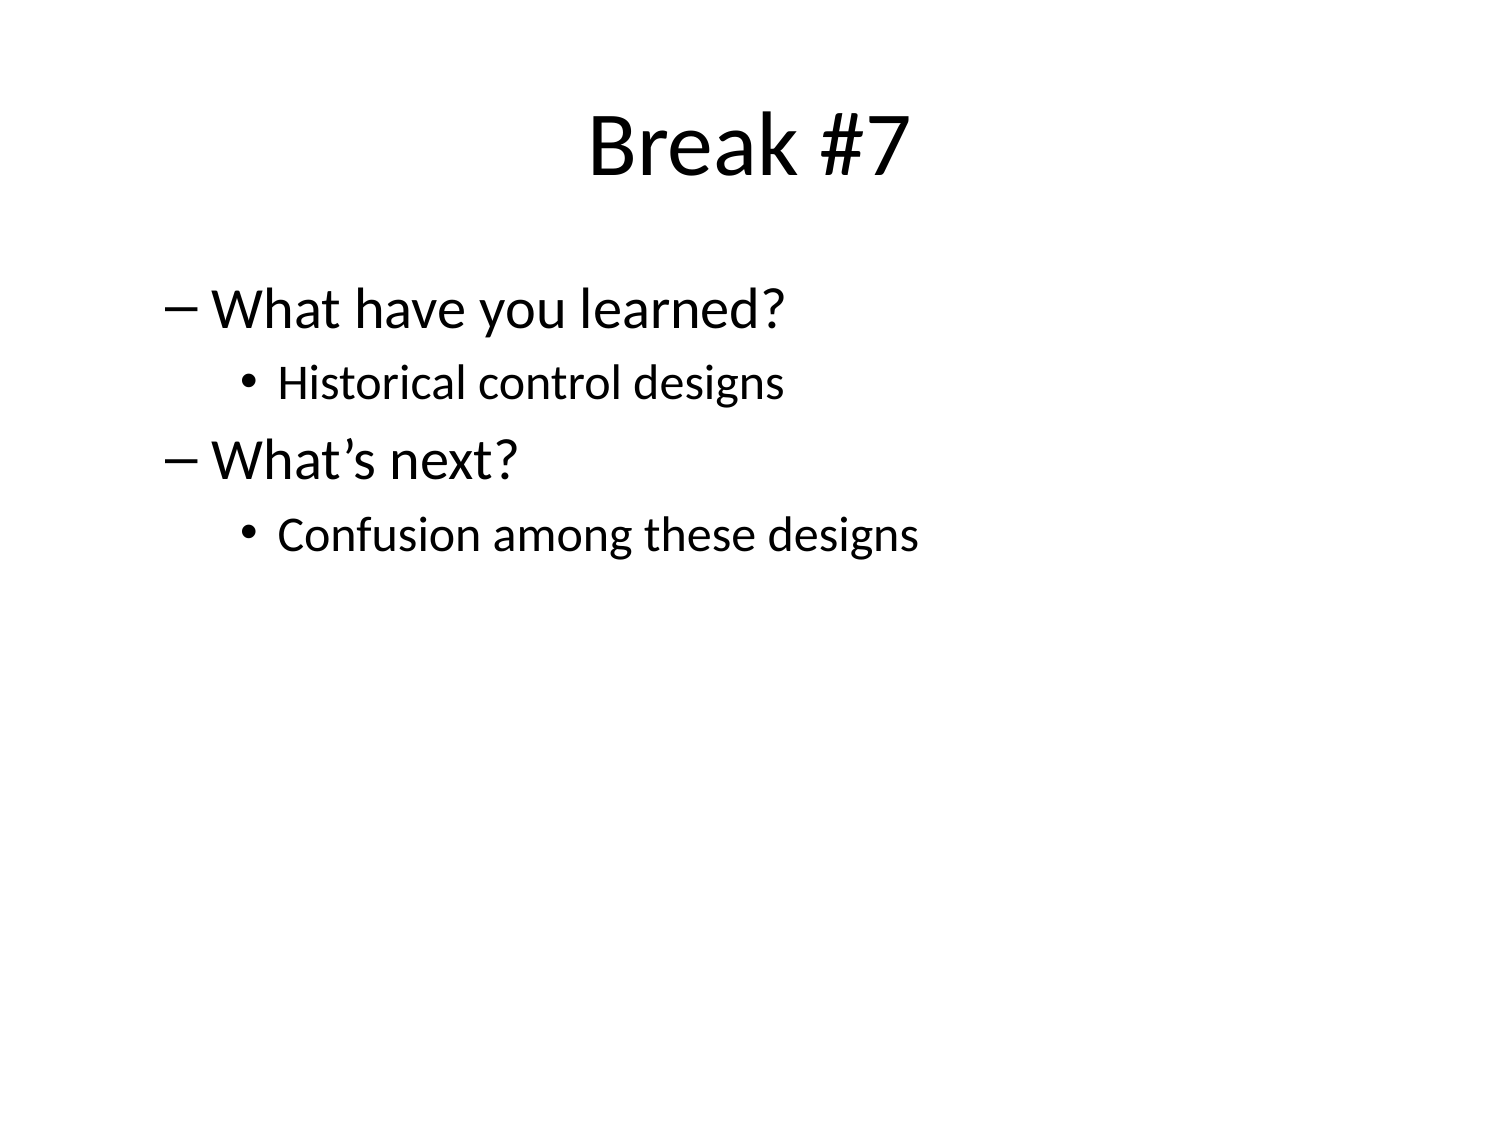

# Break #7
What have you learned?
Historical control designs
What’s next?
Confusion among these designs